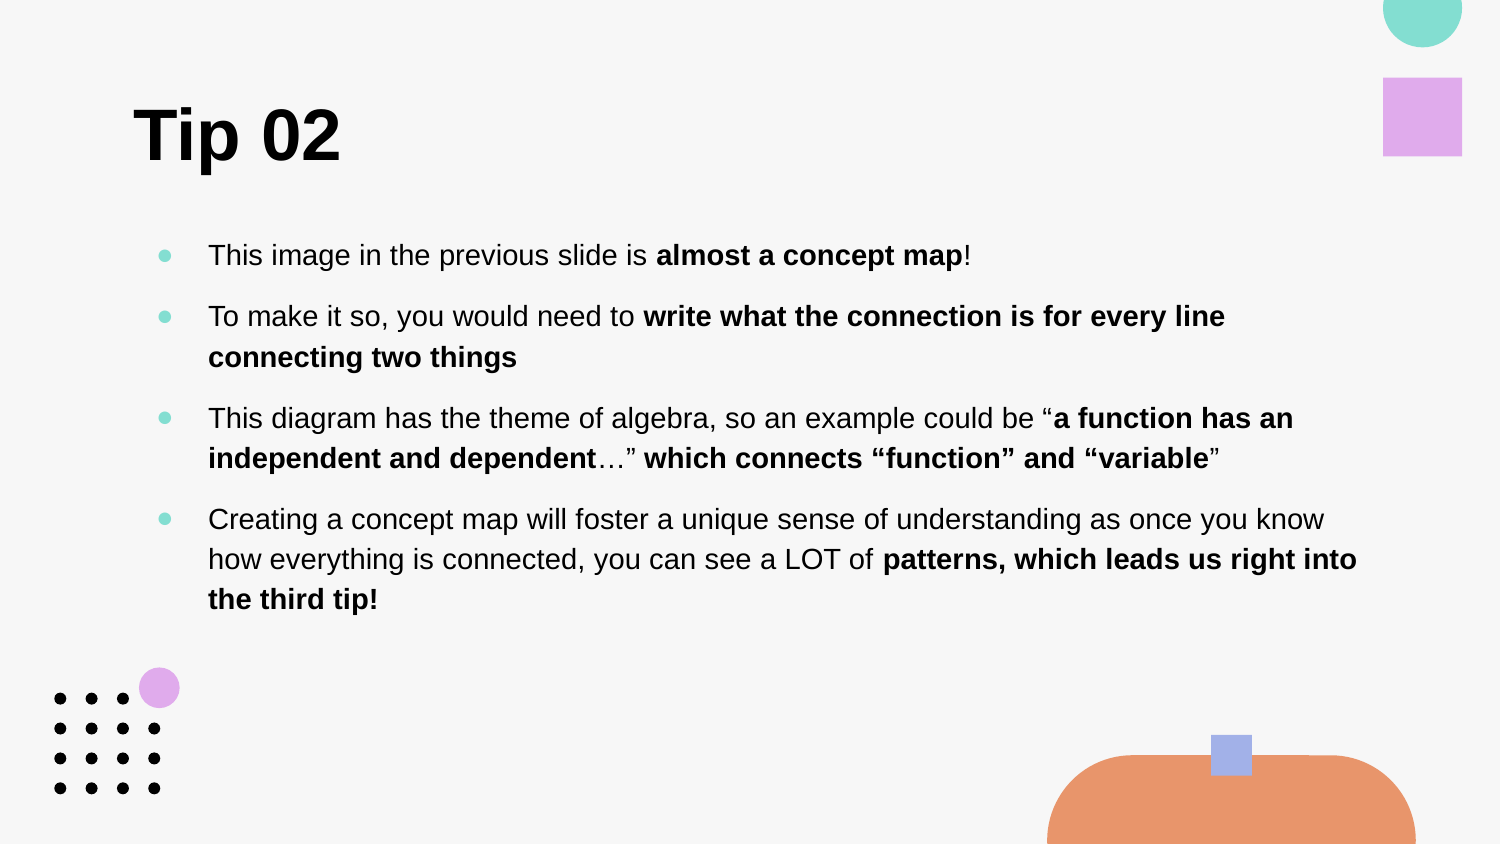

# Tip 02
This image in the previous slide is almost a concept map!
To make it so, you would need to write what the connection is for every line connecting two things
This diagram has the theme of algebra, so an example could be “a function has an independent and dependent…” which connects “function” and “variable”
Creating a concept map will foster a unique sense of understanding as once you know how everything is connected, you can see a LOT of patterns, which leads us right into the third tip!